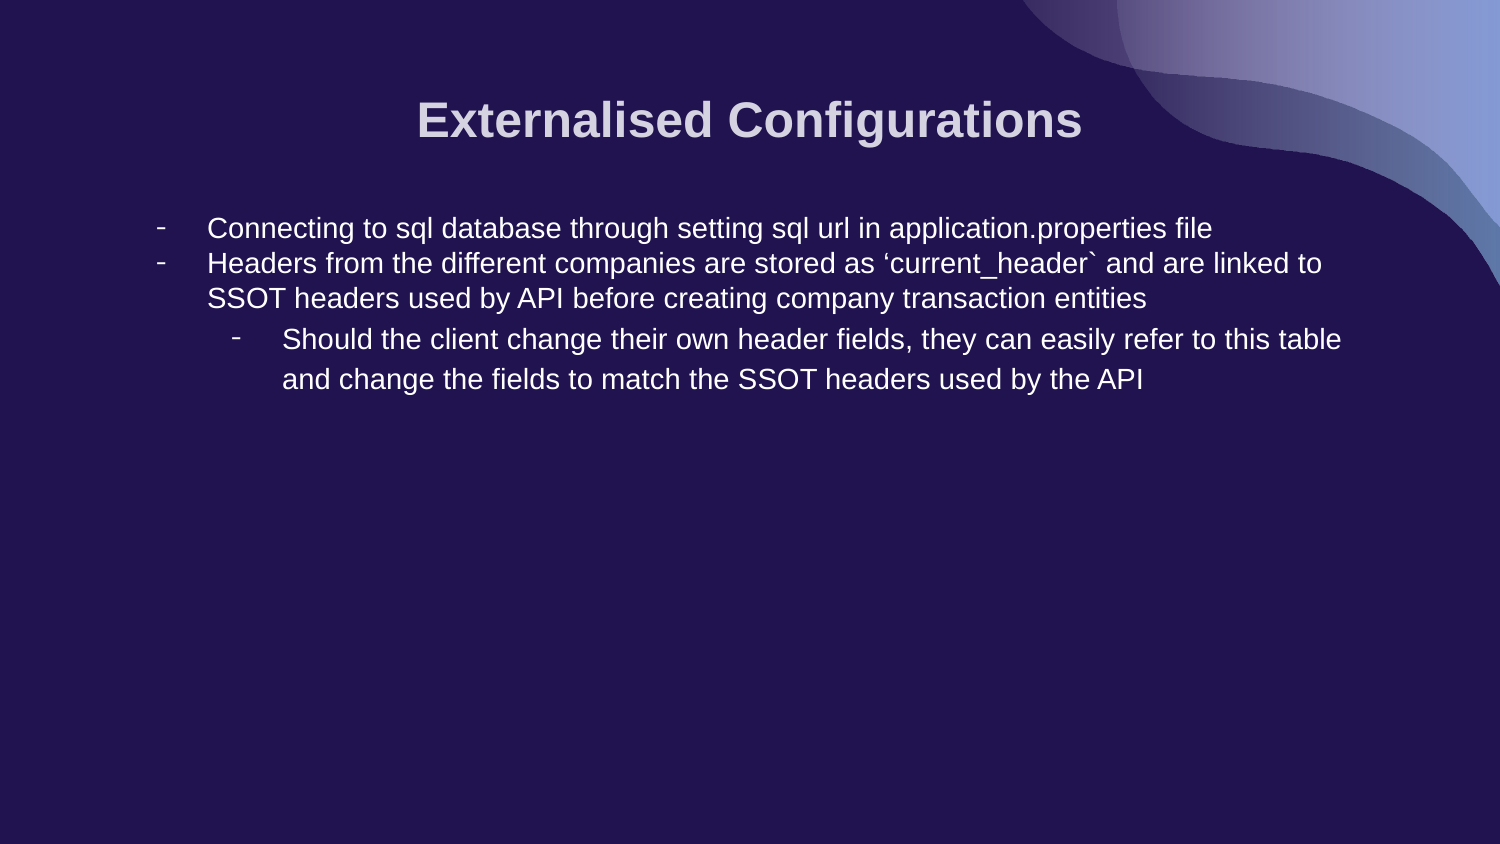

# Externalised Configurations
Connecting to sql database through setting sql url in application.properties file
Headers from the different companies are stored as ‘current_header` and are linked to SSOT headers used by API before creating company transaction entities
Should the client change their own header fields, they can easily refer to this table and change the fields to match the SSOT headers used by the API